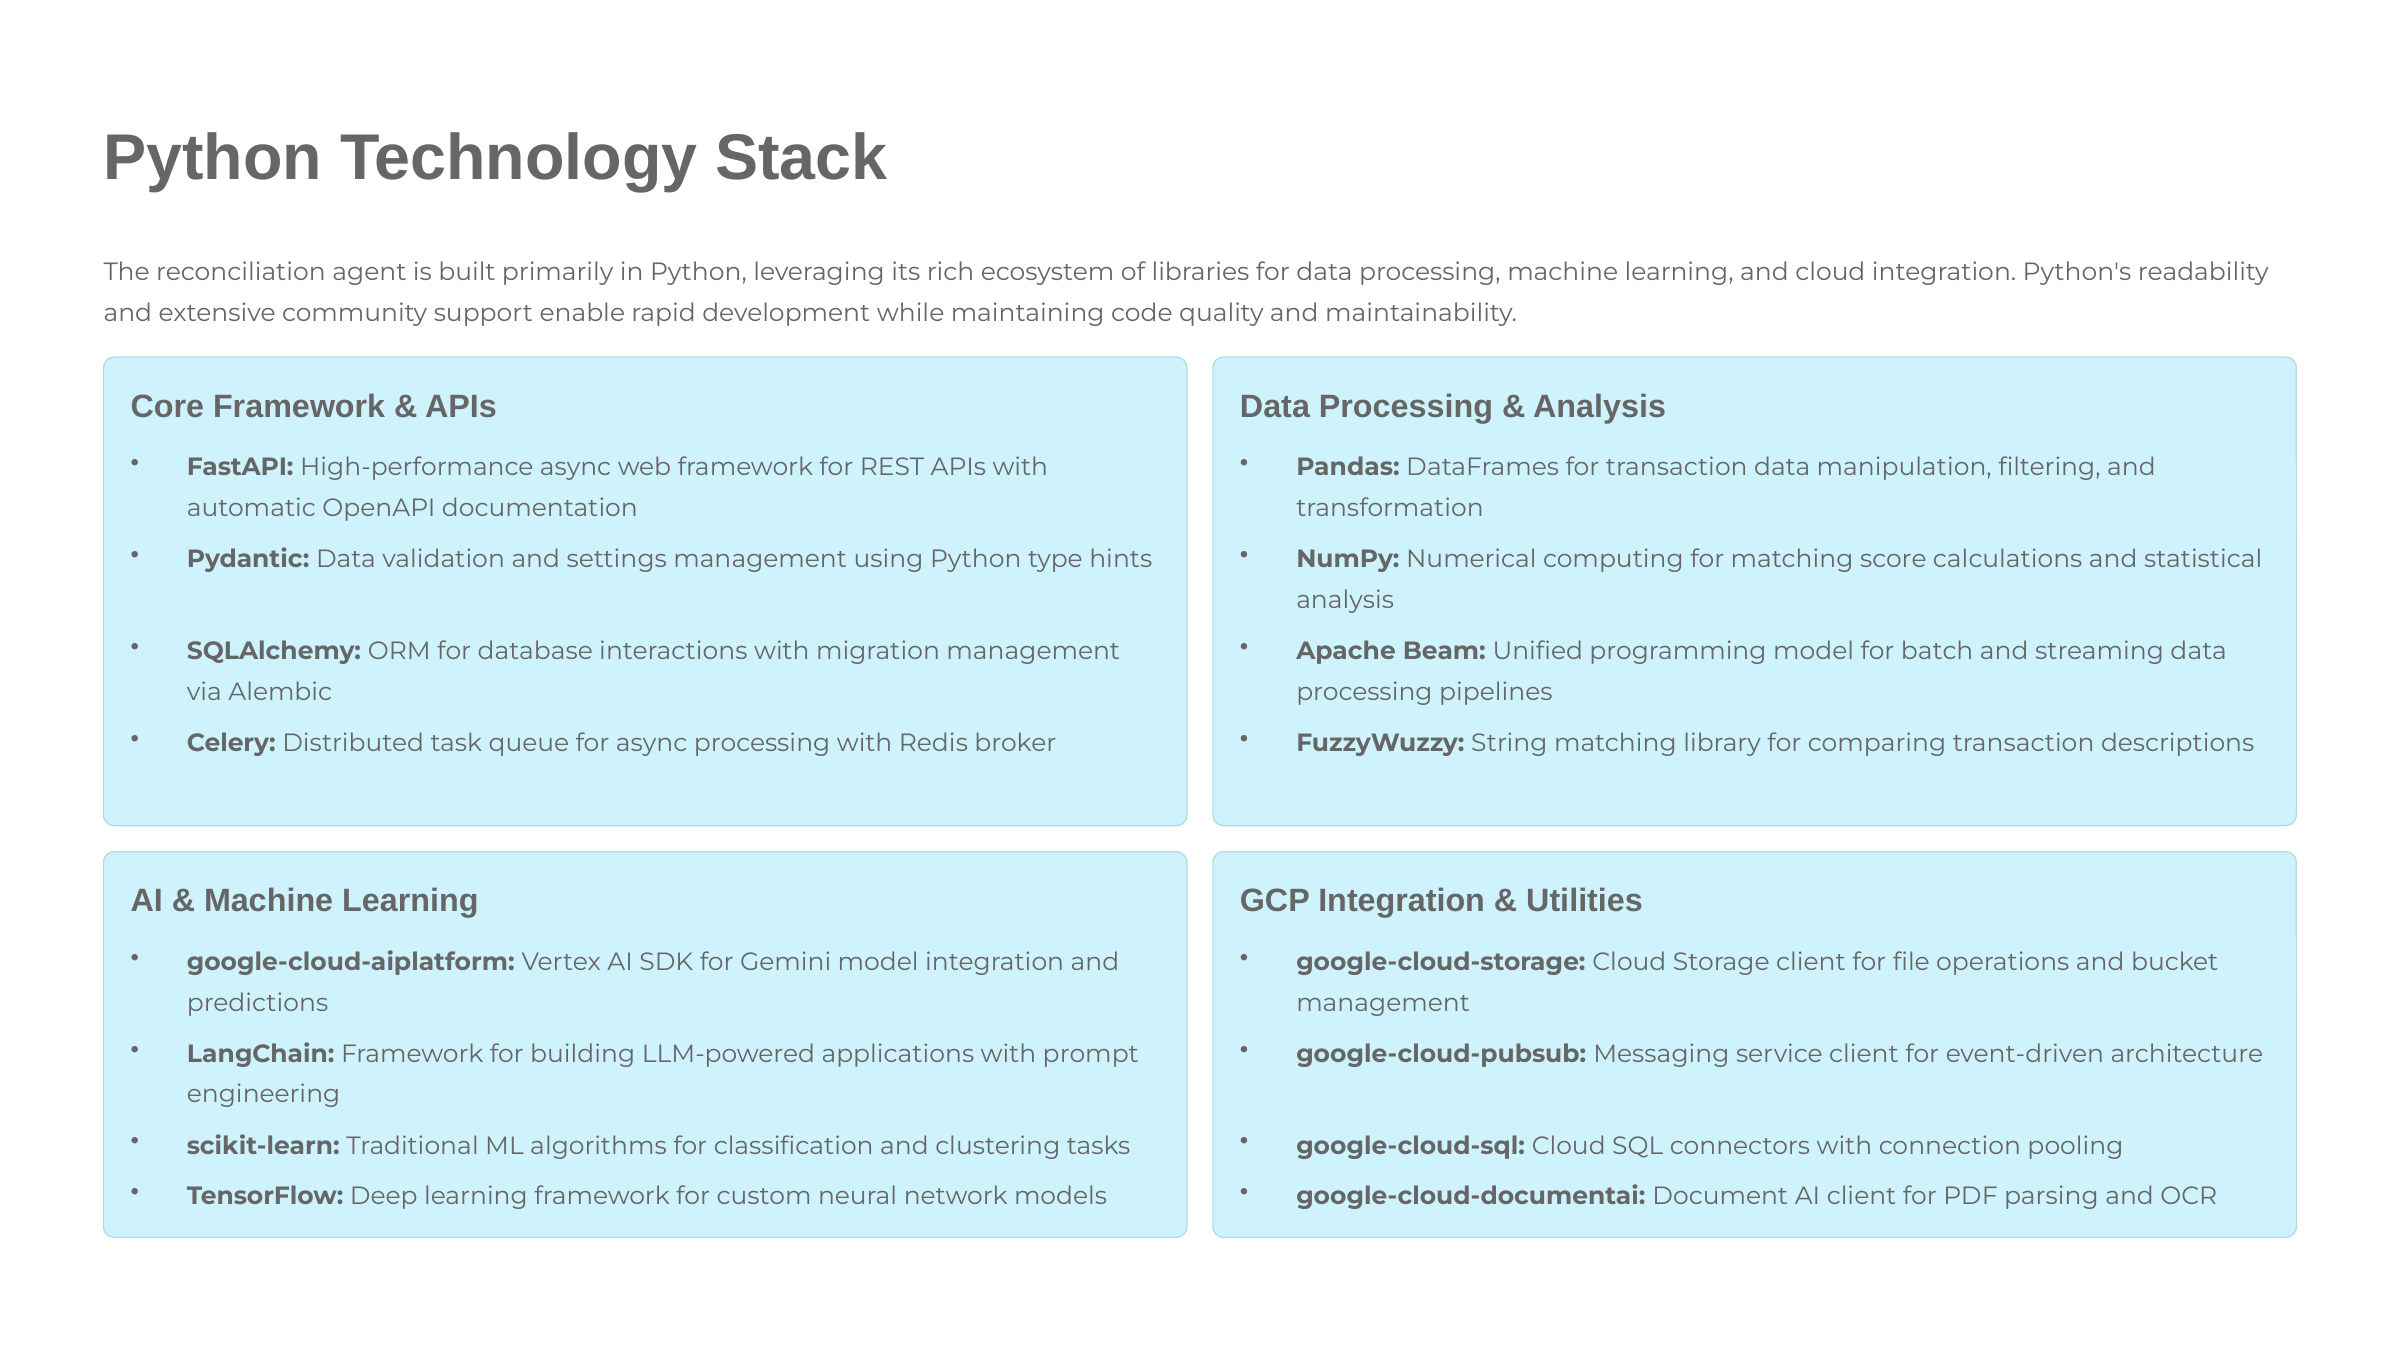

Python Technology Stack
The reconciliation agent is built primarily in Python, leveraging its rich ecosystem of libraries for data processing, machine learning, and cloud integration. Python's readability and extensive community support enable rapid development while maintaining code quality and maintainability.

Core Framework & APIs
Data Processing & Analysis
FastAPI: High-performance async web framework for REST APIs with automatic OpenAPI documentation
Pandas: DataFrames for transaction data manipulation, filtering, and transformation
Pydantic: Data validation and settings management using Python type hints
NumPy: Numerical computing for matching score calculations and statistical analysis
SQLAlchemy: ORM for database interactions with migration management via Alembic
Apache Beam: Unified programming model for batch and streaming data processing pipelines
Celery: Distributed task queue for async processing with Redis broker
FuzzyWuzzy: String matching library for comparing transaction descriptions

AI & Machine Learning
GCP Integration & Utilities
google-cloud-aiplatform: Vertex AI SDK for Gemini model integration and predictions
google-cloud-storage: Cloud Storage client for file operations and bucket management
LangChain: Framework for building LLM-powered applications with prompt engineering
google-cloud-pubsub: Messaging service client for event-driven architecture
scikit-learn: Traditional ML algorithms for classification and clustering tasks
google-cloud-sql: Cloud SQL connectors with connection pooling
TensorFlow: Deep learning framework for custom neural network models
google-cloud-documentai: Document AI client for PDF parsing and OCR